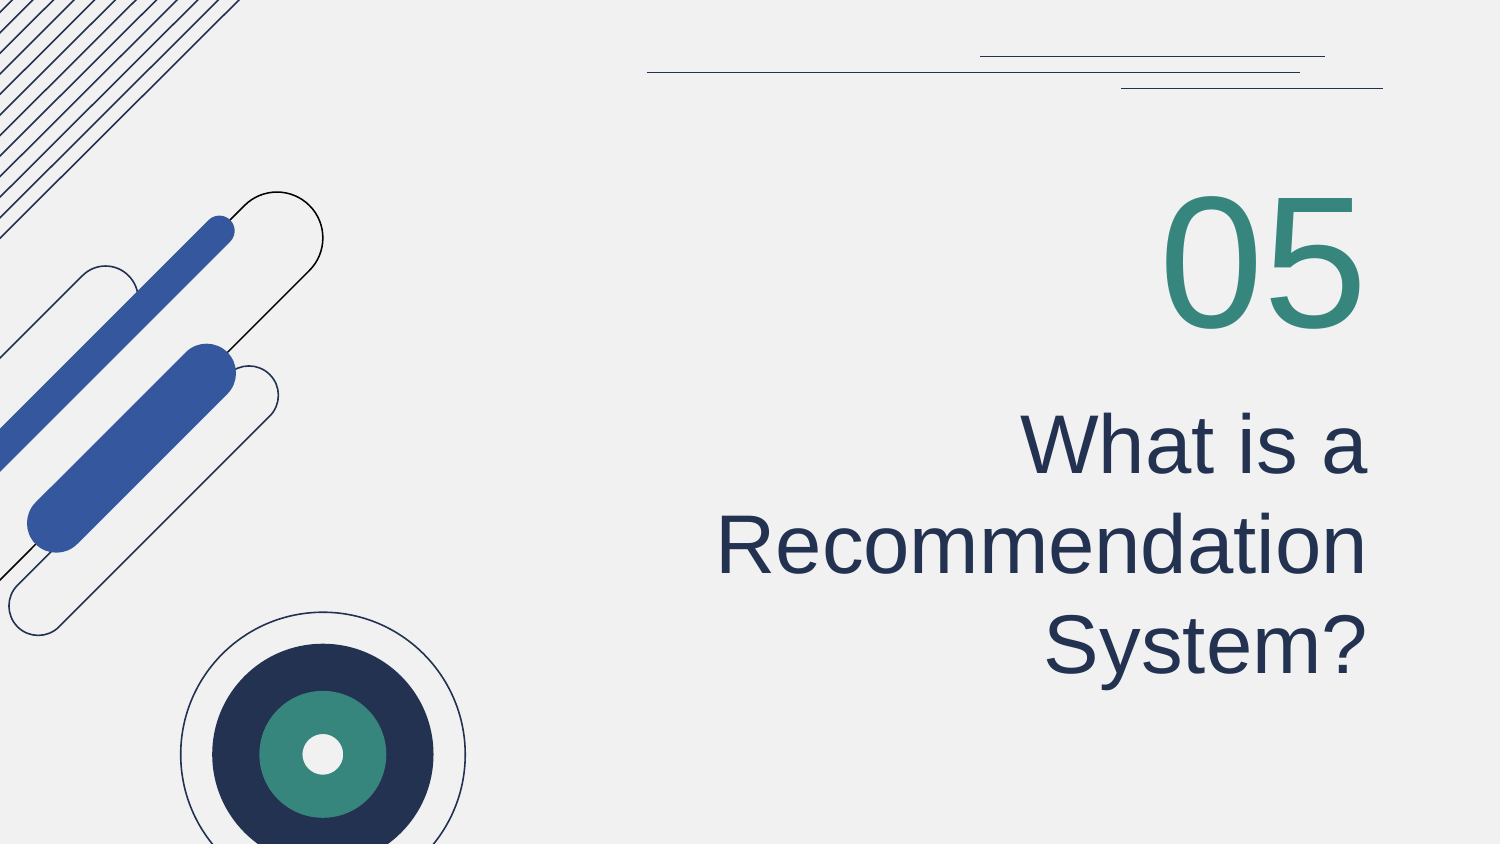

05

# What is a Recommendation System?